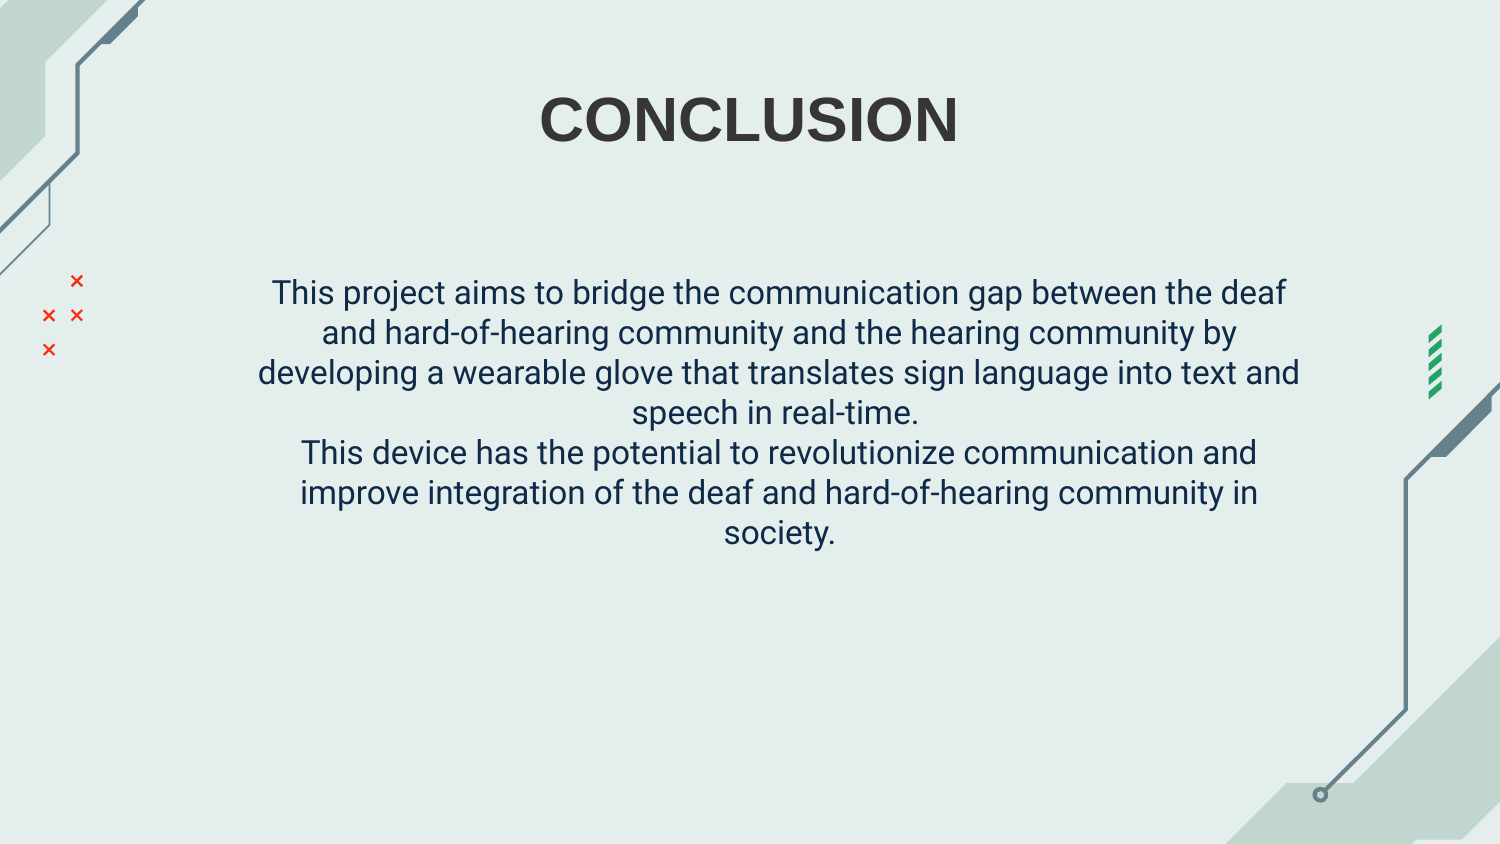

# CONCLUSION
This project aims to bridge the communication gap between the deaf and hard-of-hearing community and the hearing community by developing a wearable glove that translates sign language into text and speech in real-time.
This device has the potential to revolutionize communication and improve integration of the deaf and hard-of-hearing community in society.